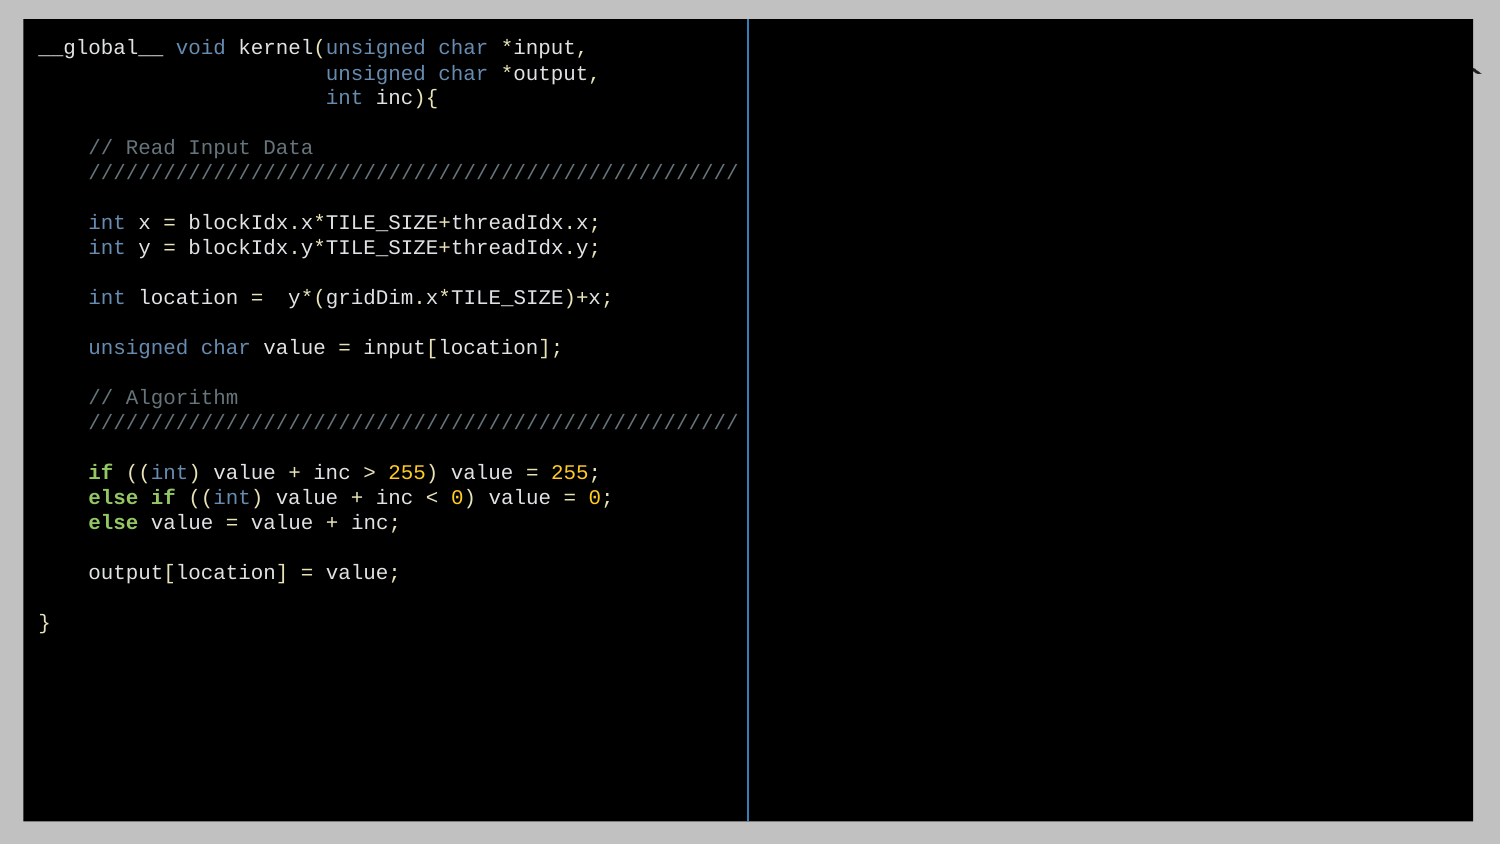

#
__global__ void kernel(unsigned char *input,
                       unsigned char *output,
                       int inc){

    // Read Input Data
    ////////////////////////////////////////////////////

    int x = blockIdx.x*TILE_SIZE+threadIdx.x;
    int y = blockIdx.y*TILE_SIZE+threadIdx.y;

    int location =  y*(gridDim.x*TILE_SIZE)+x;

    unsigned char value = input[location];

    // Algorithm
    ////////////////////////////////////////////////////

    if ((int) value + inc > 255) value = 255;
    else if ((int) value + inc < 0) value = 0;
    else value = value + inc;

    output[location] = value;

}